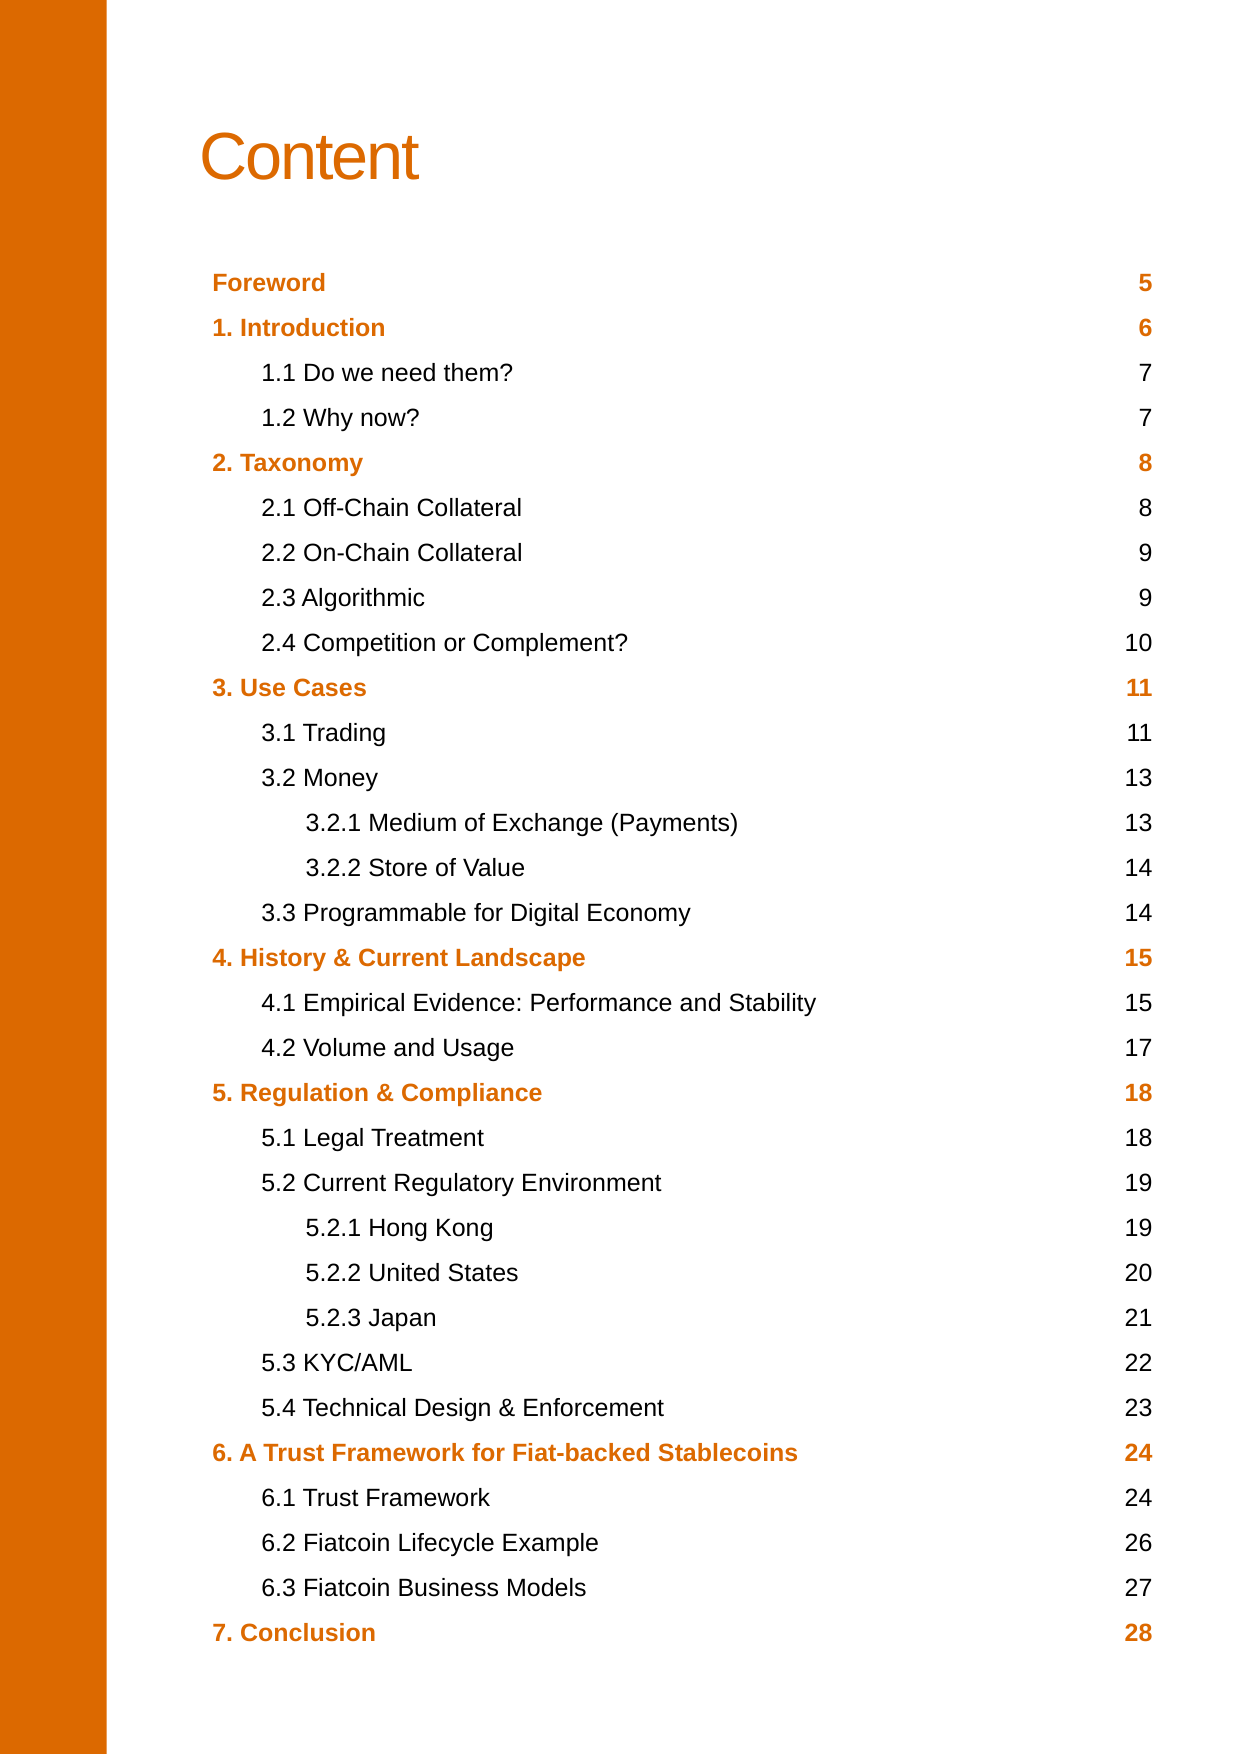

# Content
| Foreword |  | 5 |
| --- | --- | --- |
| 1. Introduction |  | 6 |
|  | 1.1 Do we need them? | 7 |
|  | 1.2 Why now? | 7 |
| 2. Taxonomy |  | 8 |
|  | 2.1 Off-Chain Collateral | 8 |
|  | 2.2 On-Chain Collateral | 9 |
|  | 2.3 Algorithmic | 9 |
|  | 2.4 Competition or Complement? | 10 |
| 3. Use Cases |  | 11 |
|  | 3.1 Trading | 11 |
|  | 3.2 Money | 13 |
|  | 3.2.1 Medium of Exchange (Payments) | 13 |
|  | 3.2.2 Store of Value | 14 |
|  | 3.3 Programmable for Digital Economy | 14 |
| 4. History & Current Landscape |  | 15 |
|  | 4.1 Empirical Evidence: Performance and Stability | 15 |
|  | 4.2 Volume and Usage | 17 |
| 5. Regulation & Compliance |  | 18 |
|  | 5.1 Legal Treatment | 18 |
|  | 5.2 Current Regulatory Environment | 19 |
|  | 5.2.1 Hong Kong | 19 |
|  | 5.2.2 United States | 20 |
|  | 5.2.3 Japan | 21 |
|  | 5.3 KYC/AML | 22 |
|  | 5.4 Technical Design & Enforcement | 23 |
| 6. A Trust Framework for Fiat-backed Stablecoins |  | 24 |
|  | 6.1 Trust Framework | 24 |
|  | 6.2 Fiatcoin Lifecycle Example | 26 |
|  | 6.3 Fiatcoin Business Models | 27 |
| 7. Conclusion |  | 28 |